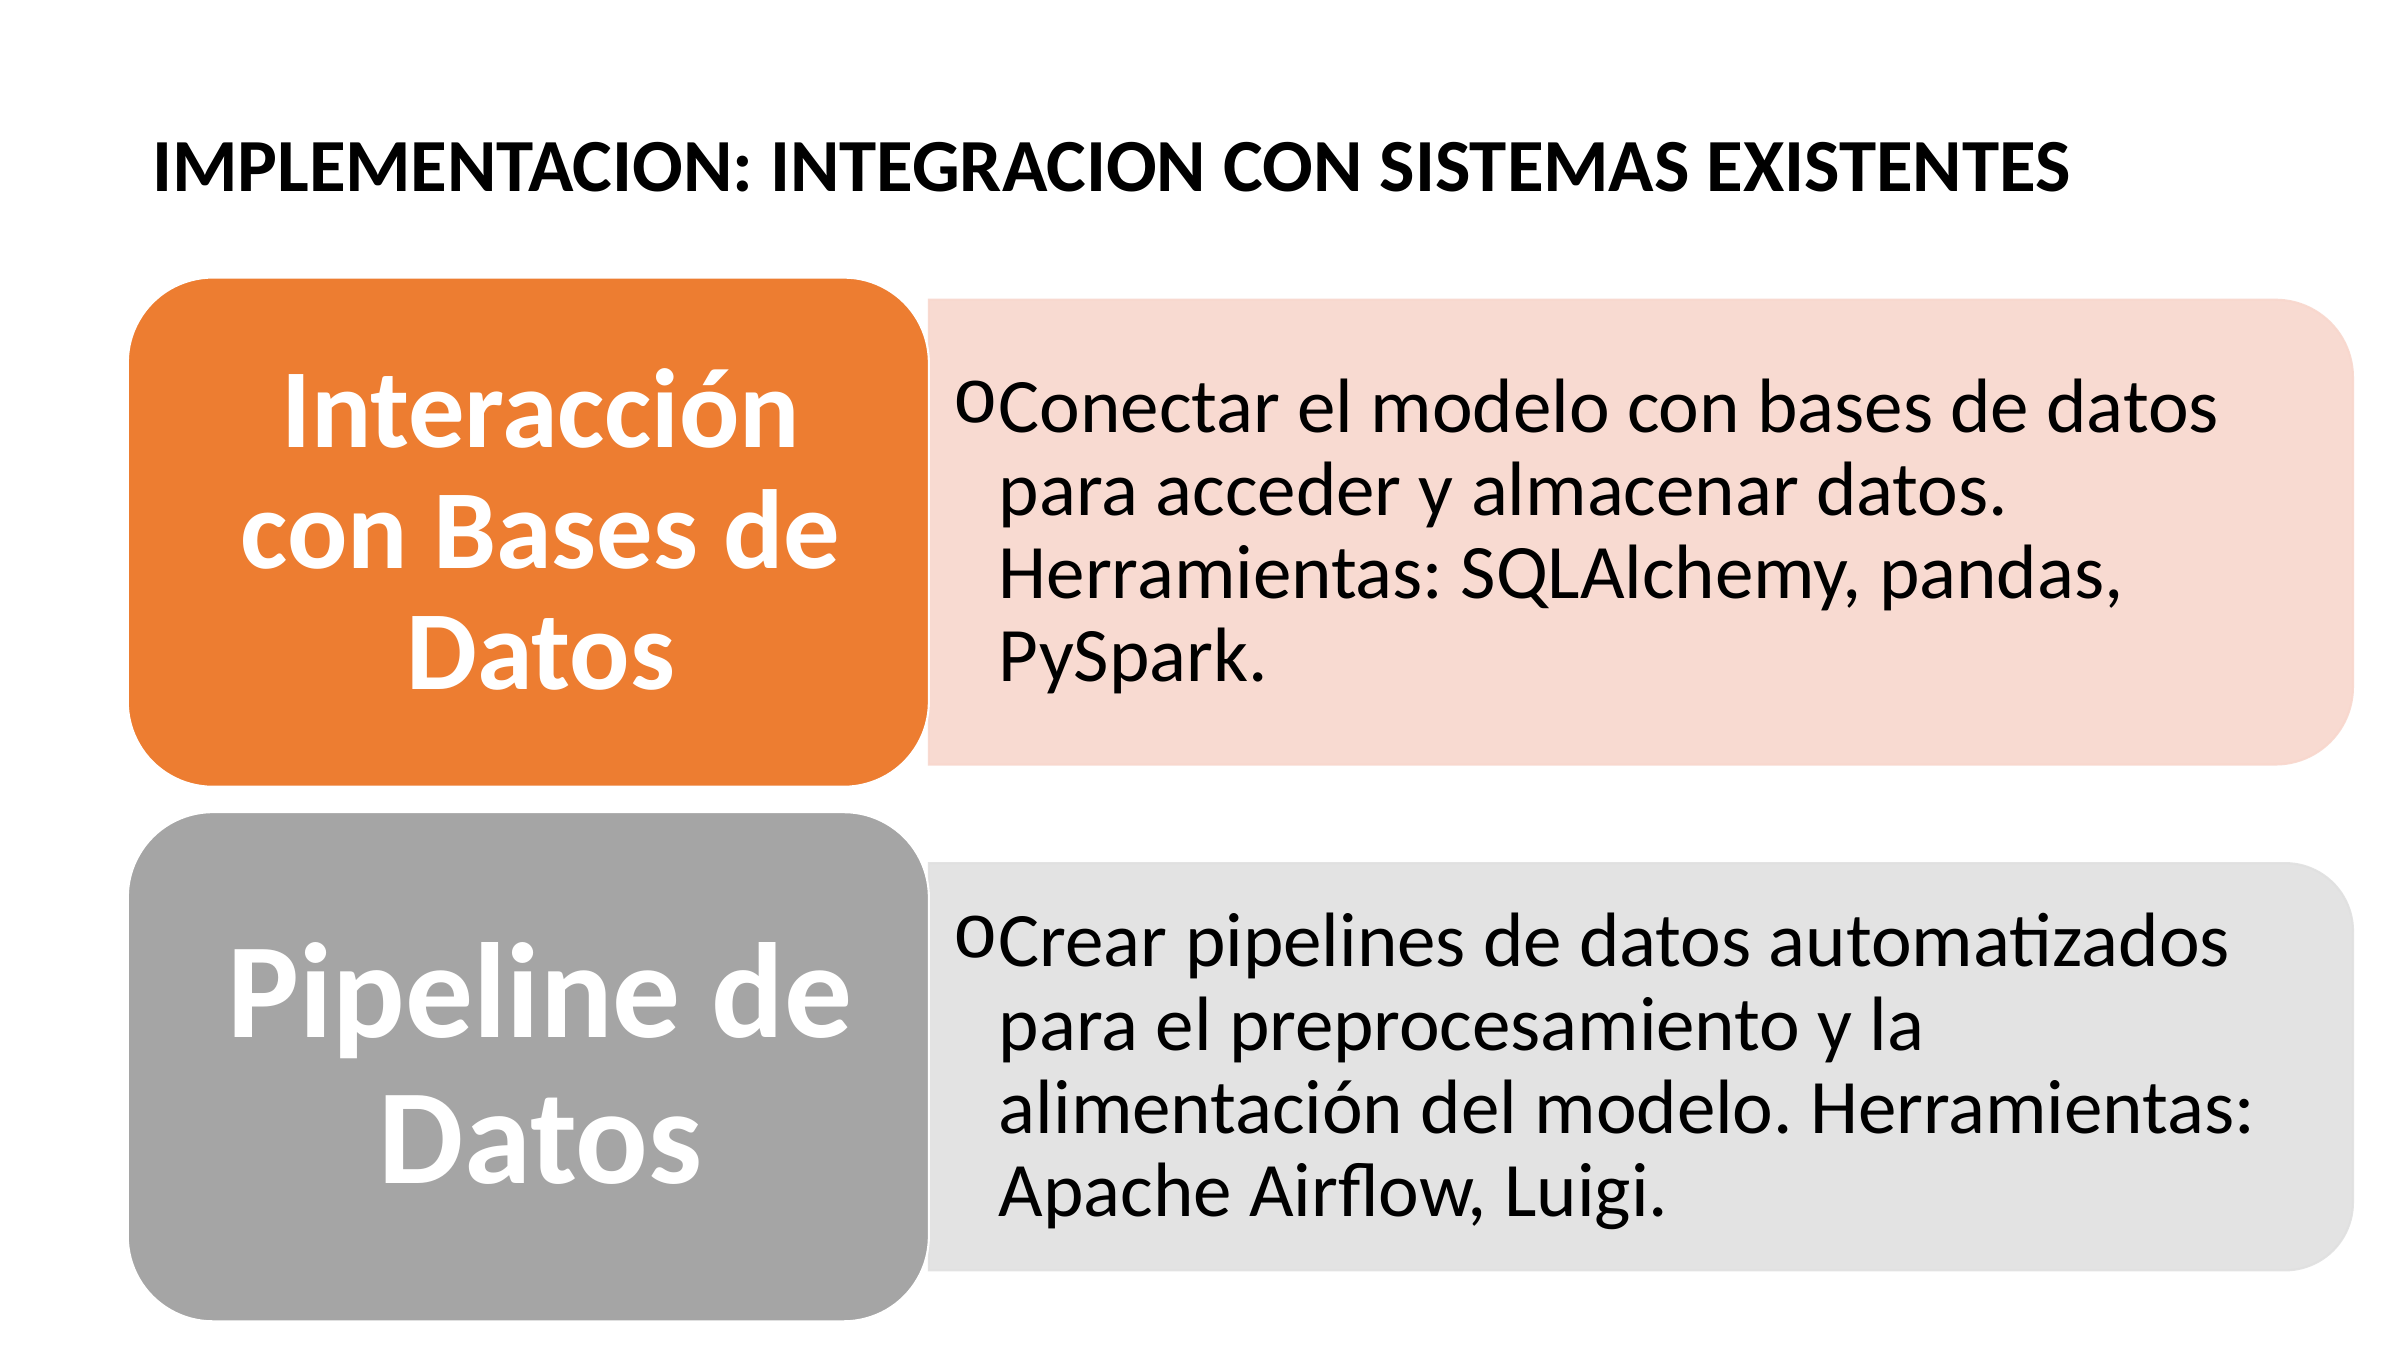

IMPLEMENTACION: INTEGRACION CON SISTEMAS EXISTENTES
Conectar el modelo con bases de datos para acceder y almacenar datos. Herramientas: SQLAlchemy, pandas, PySpark.
Interacción con Bases de Datos
Crear pipelines de datos automatizados para el preprocesamiento y la alimentación del modelo. Herramientas: Apache Airflow, Luigi.
Pipeline de Datos